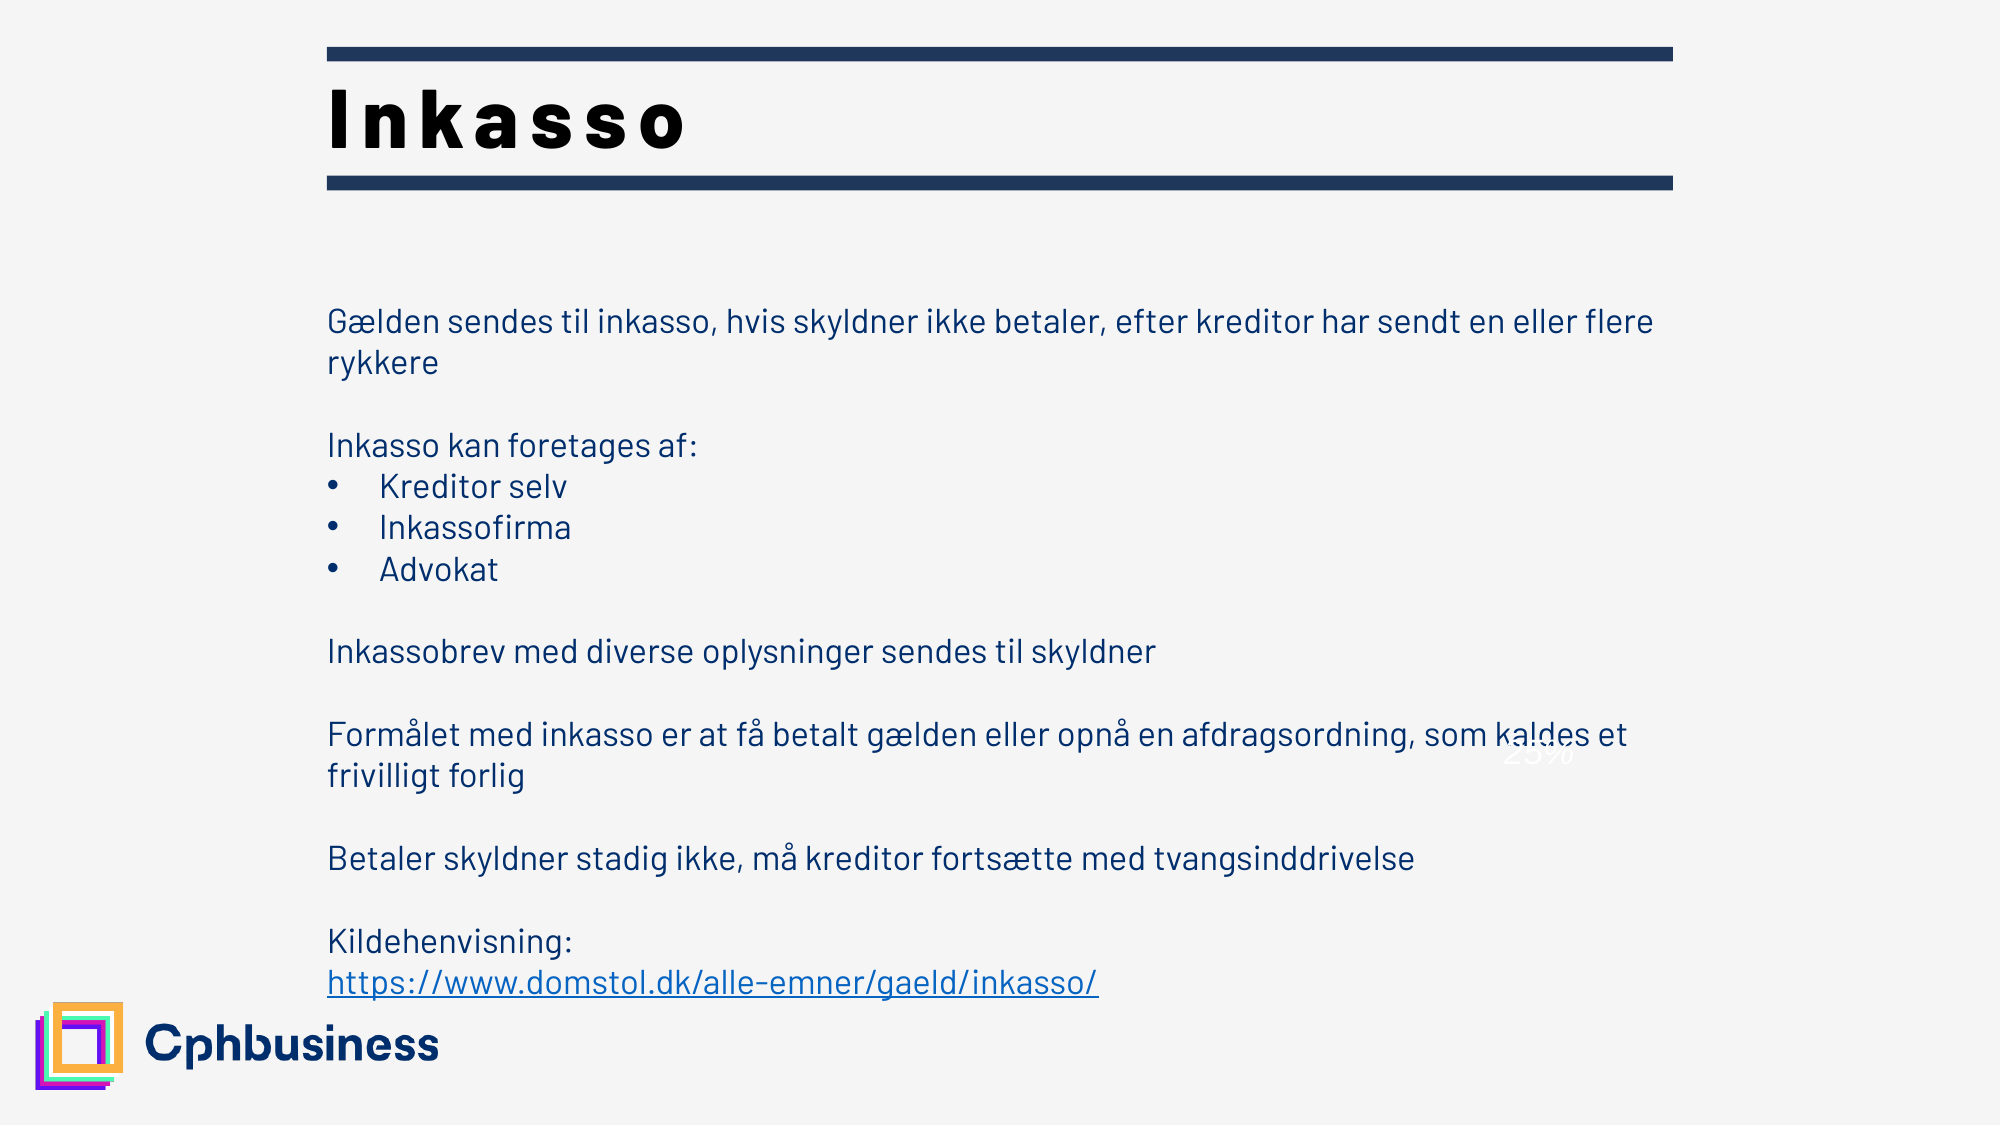

5

# Inkasso

Gælden sendes til inkasso, hvis skyldner ikke betaler, efter kreditor har sendt en eller flere rykkere

Inkasso kan foretages af:
Kreditor selv
Inkassofirma
Advokat

Inkassobrev med diverse oplysninger sendes til skyldner

Formålet med inkasso er at få betalt gælden eller opnå en afdragsordning, som kaldes et frivilligt forlig

Betaler skyldner stadig ikke, må kreditor fortsætte med tvangsinddrivelse

Kildehenvisning:
https://www.domstol.dk/alle-emner/gaeld/inkasso/

25%